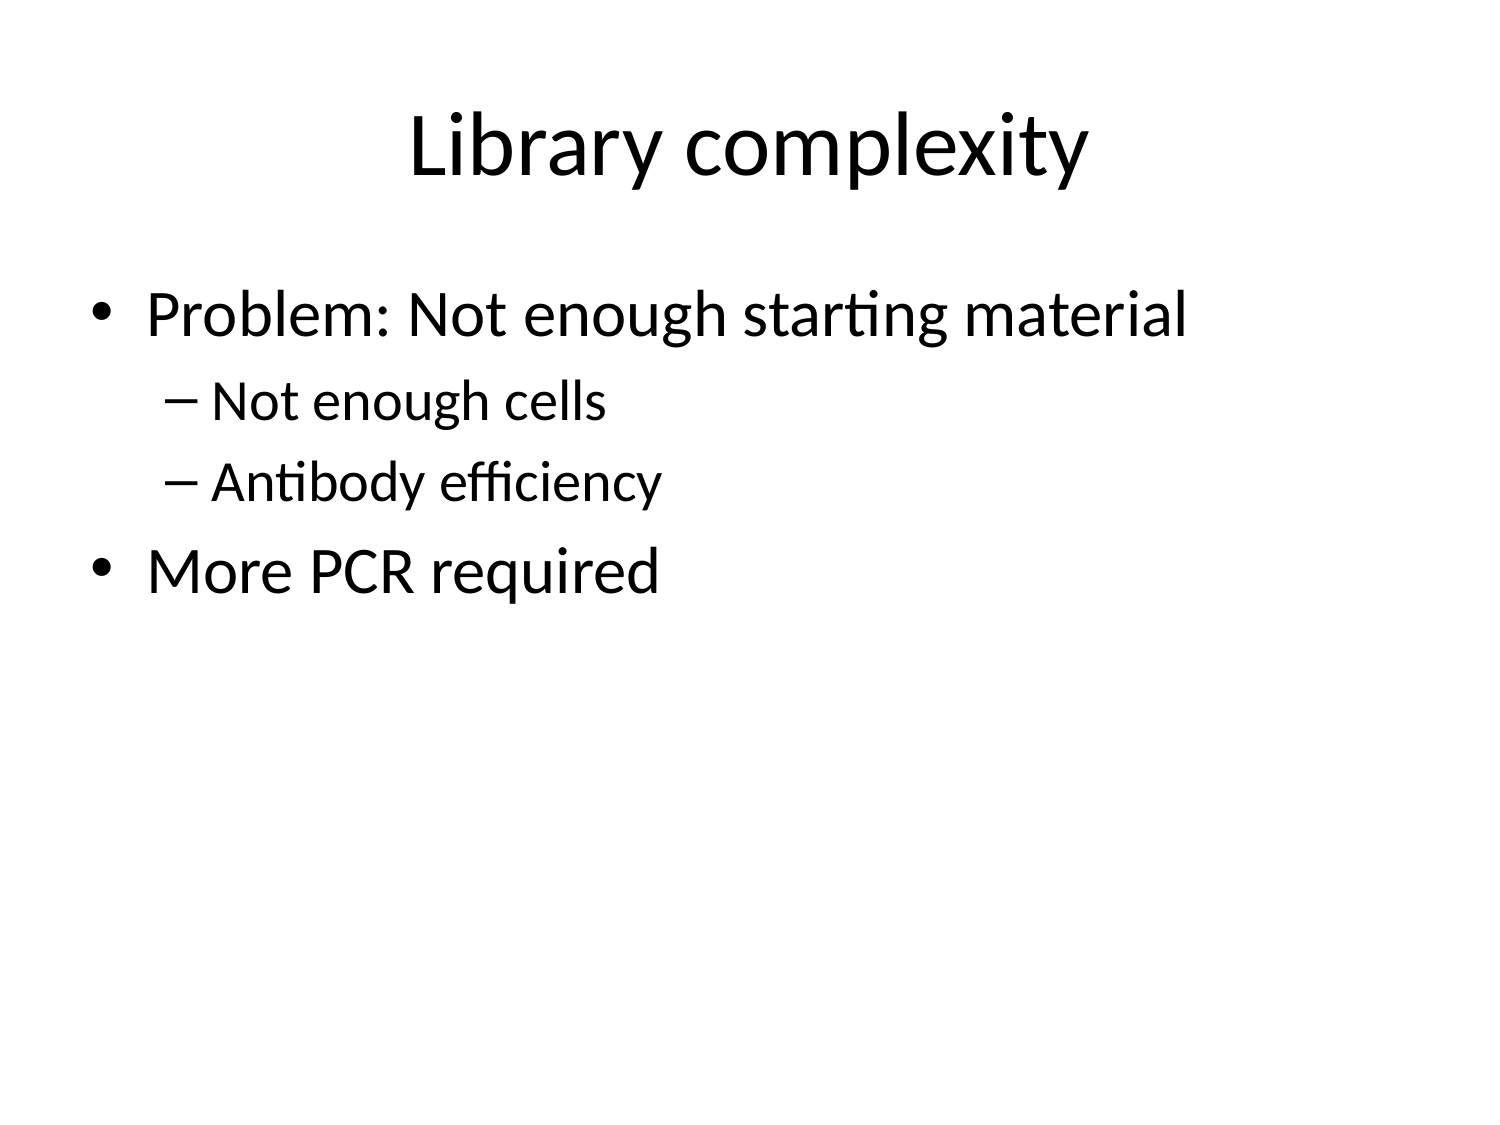

# Library complexity
Problem: Not enough starting material
Not enough cells
Antibody efficiency
More PCR required